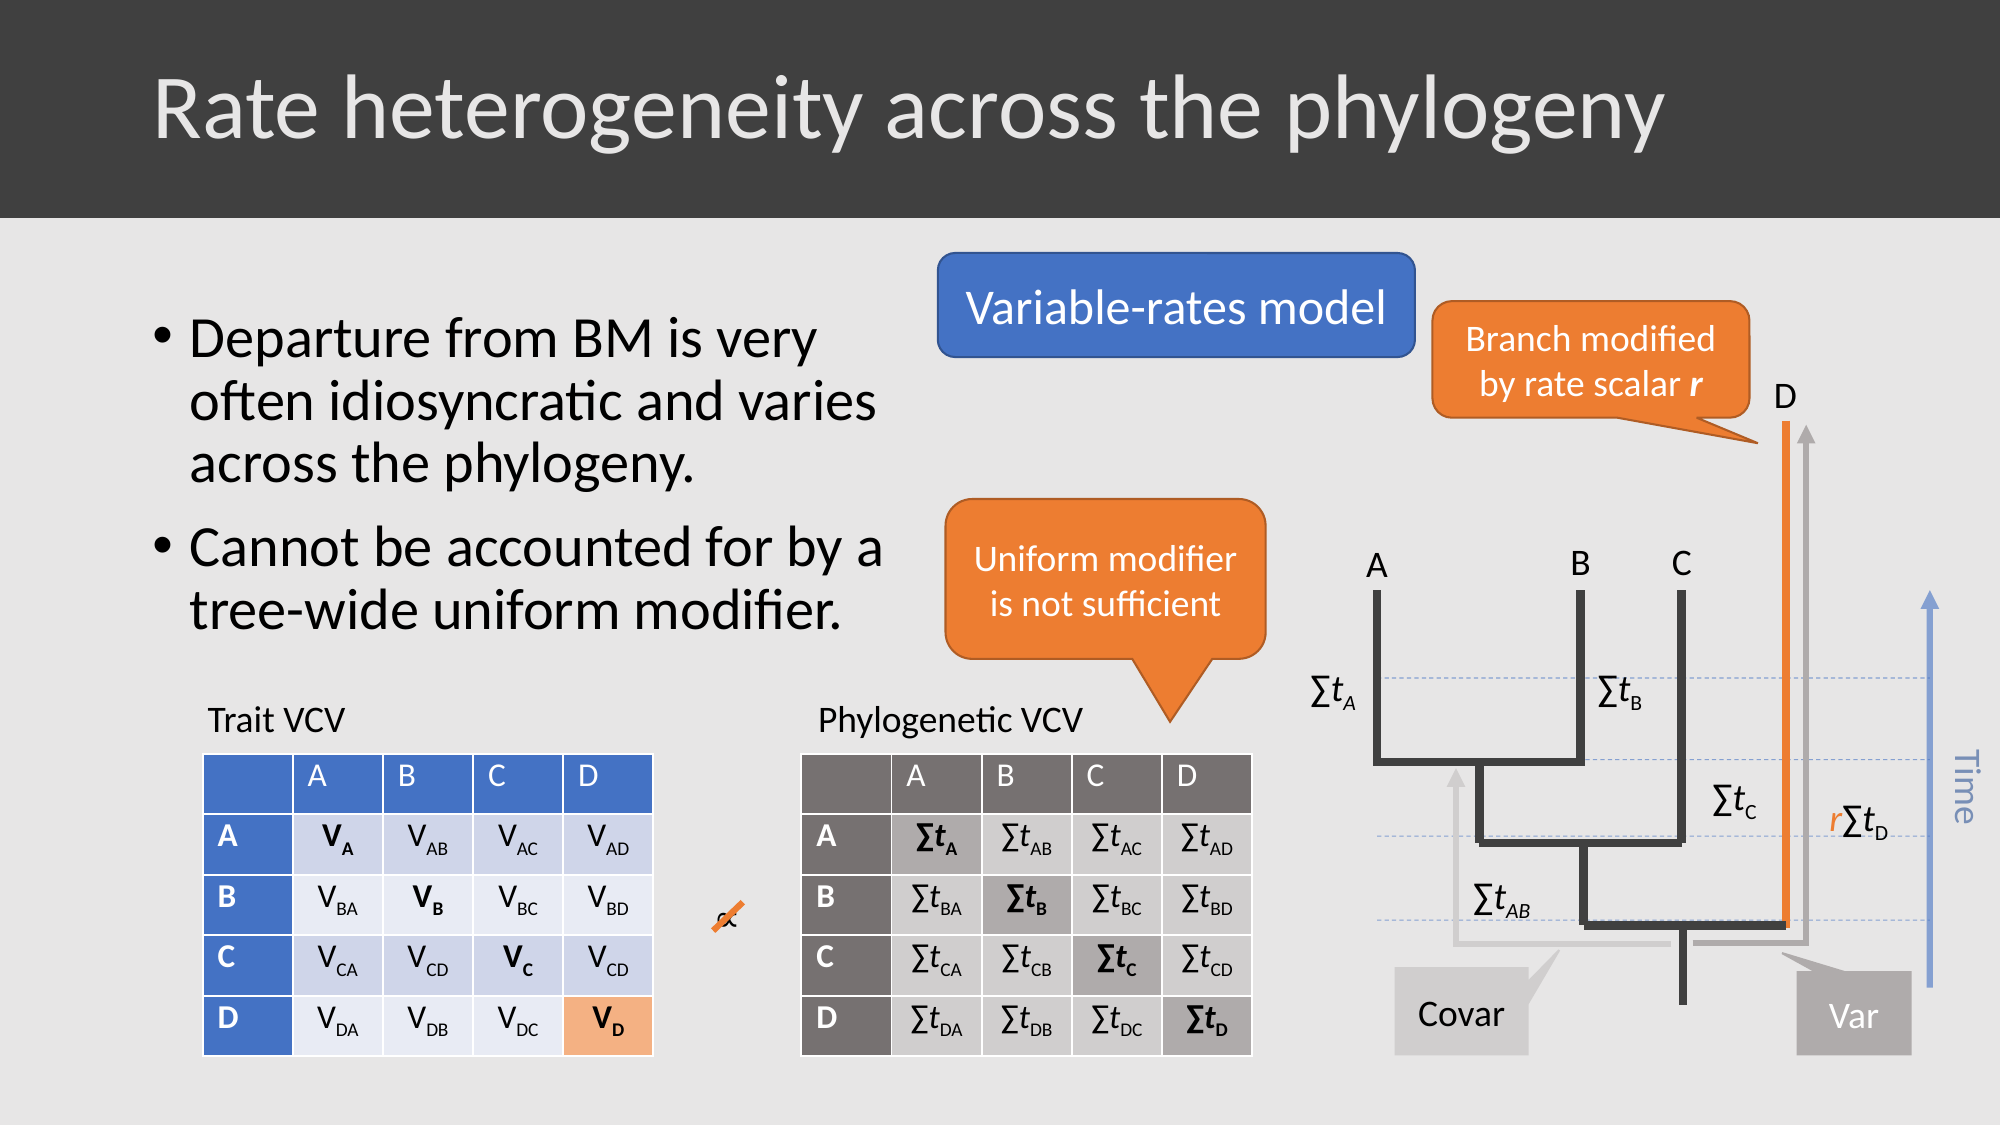

# Rate heterogeneity across the phylogeny

Variable-rates model
Departure from BM is very often idiosyncratic and varies across the phylogeny.
Cannot be accounted for by a tree-wide uniform modifier.
Branch modified by rate scalar r
D

Uniform modifier is not sufficient
B
C
A
∑tA
∑tB
Phylogenetic VCV
Trait VCV
|  | A | B | C | D |
| --- | --- | --- | --- | --- |
| A | VA | VAB | VAC | VAD |
| B | VBA | VB | VBC | VBD |
| C | VCA | VCD | VC | VCD |
| D | VDA | VDB | VDC | VD |
|  | A | B | C | D |
| --- | --- | --- | --- | --- |
| A | ∑tA | ∑tAB | ∑tAC | ∑tAD |
| B | ∑tBA | ∑tB | ∑tBC | ∑tBD |
| C | ∑tCA | ∑tCB | ∑tC | ∑tCD |
| D | ∑tDA | ∑tDB | ∑tDC | ∑tD |
Time
∑tC

r∑tD
∑tAB
∝
Covar
Var